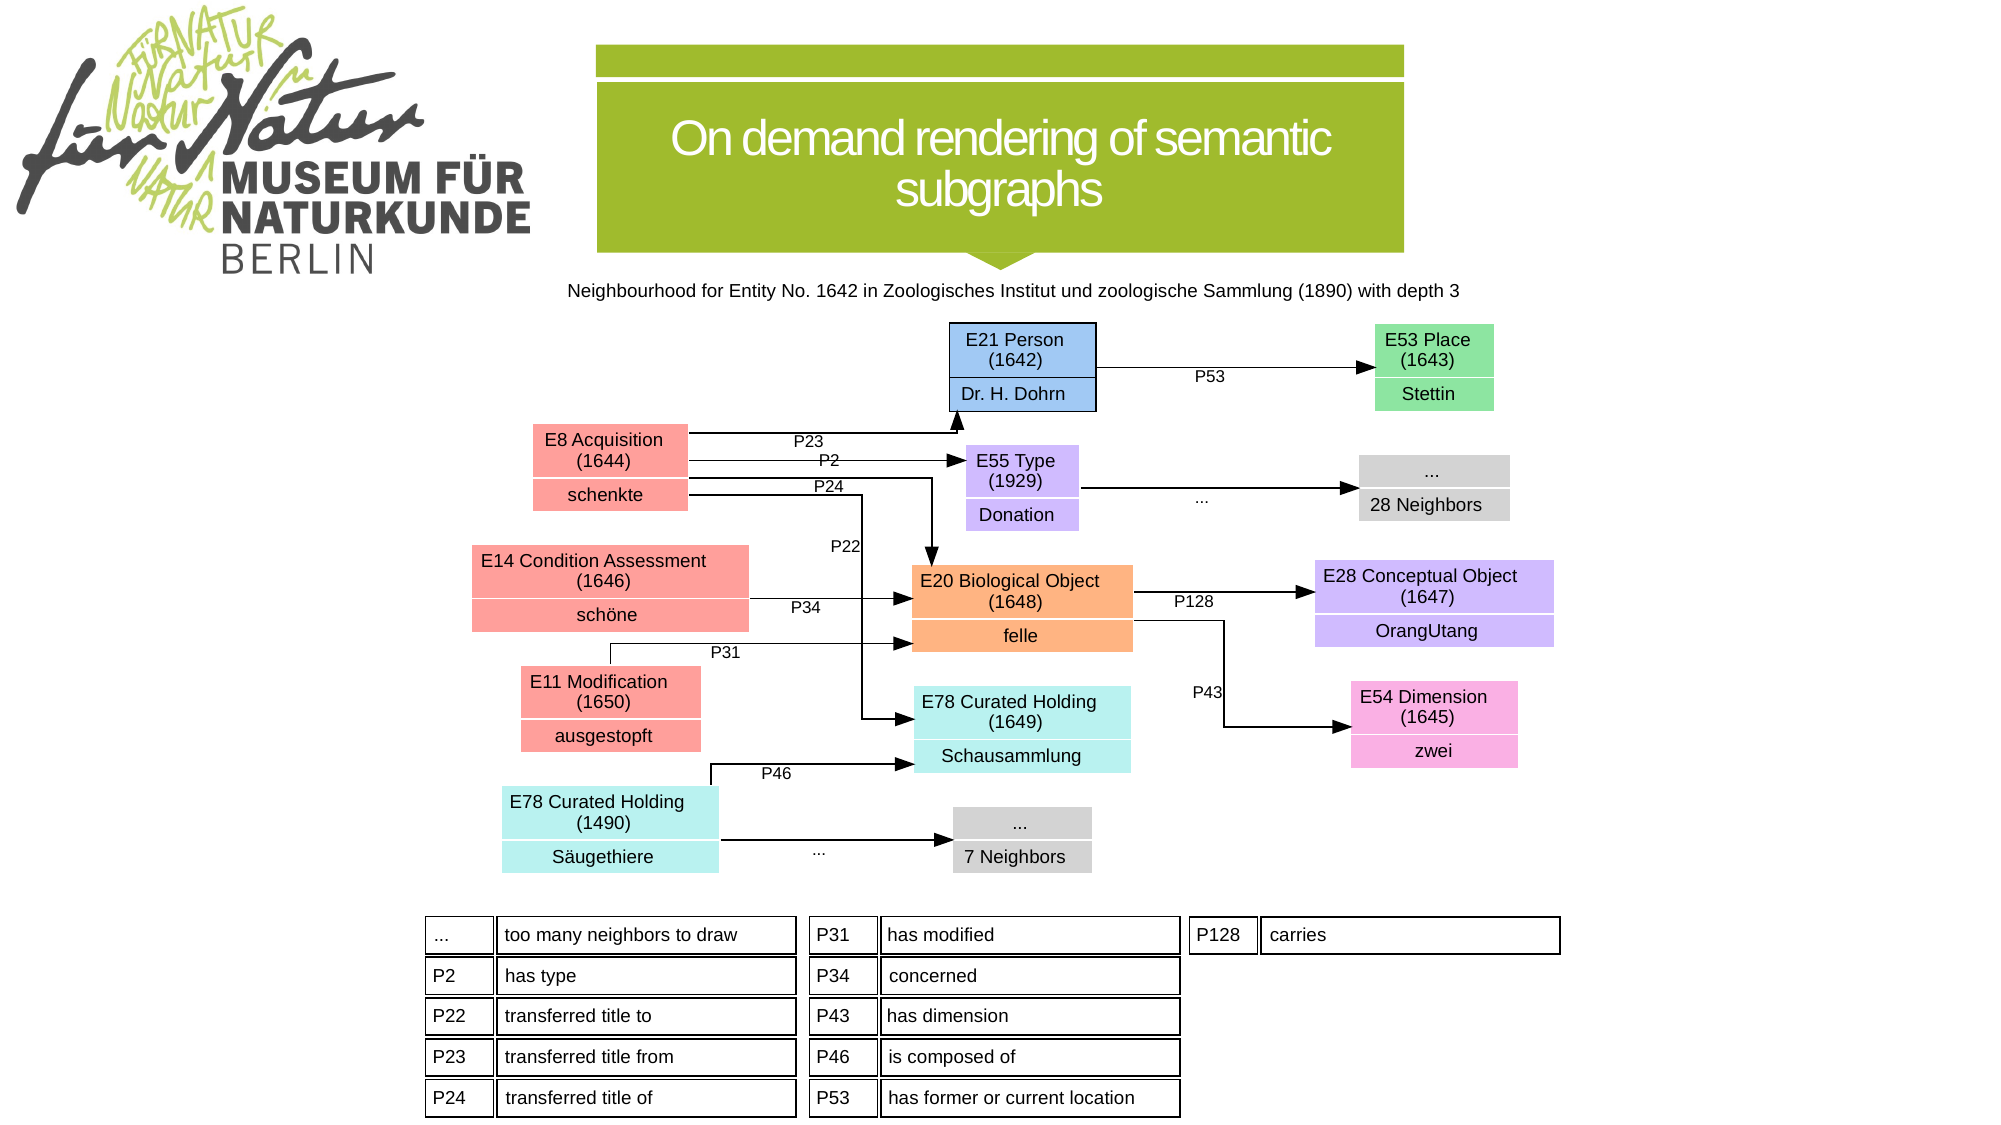

# On demand rendering of semantic subgraphs
Neighbourhood for Entity No. 1642 in Zoologisches Institut und zoologische Sammlung (1890) with depth 3
E21 Person

(1642)
Dr. H. Dohrn

E53 Place

(1643)
Stettin

P53

P23

E8 Acquisition

(1644)
schenkte

E55 Type

(1929)
Donation

P2

...

28 Neighbors

P24

...

P22

E14 Condition Assessment

(1646)
schöne

E28 Conceptual Object

(1647)
OrangUtang

E20 Biological Object

(1648)
felle

P128

P34

P43

P31

E11 Modification

(1650)
ausgestopft

E54 Dimension

(1645)
zwei

E78 Curated Holding

(1649)
Schausammlung

P46

E78 Curated Holding

(1490)
Säugethiere

...

7 Neighbors

...

...
too many neighbors to draw
P31
has modified
P128
carries

P2
has type
P34
concerned

P22
transferred title to
P43
has dimension

P23
transferred title from
P46
is composed of

P24
transferred title of
P53
has former or current location